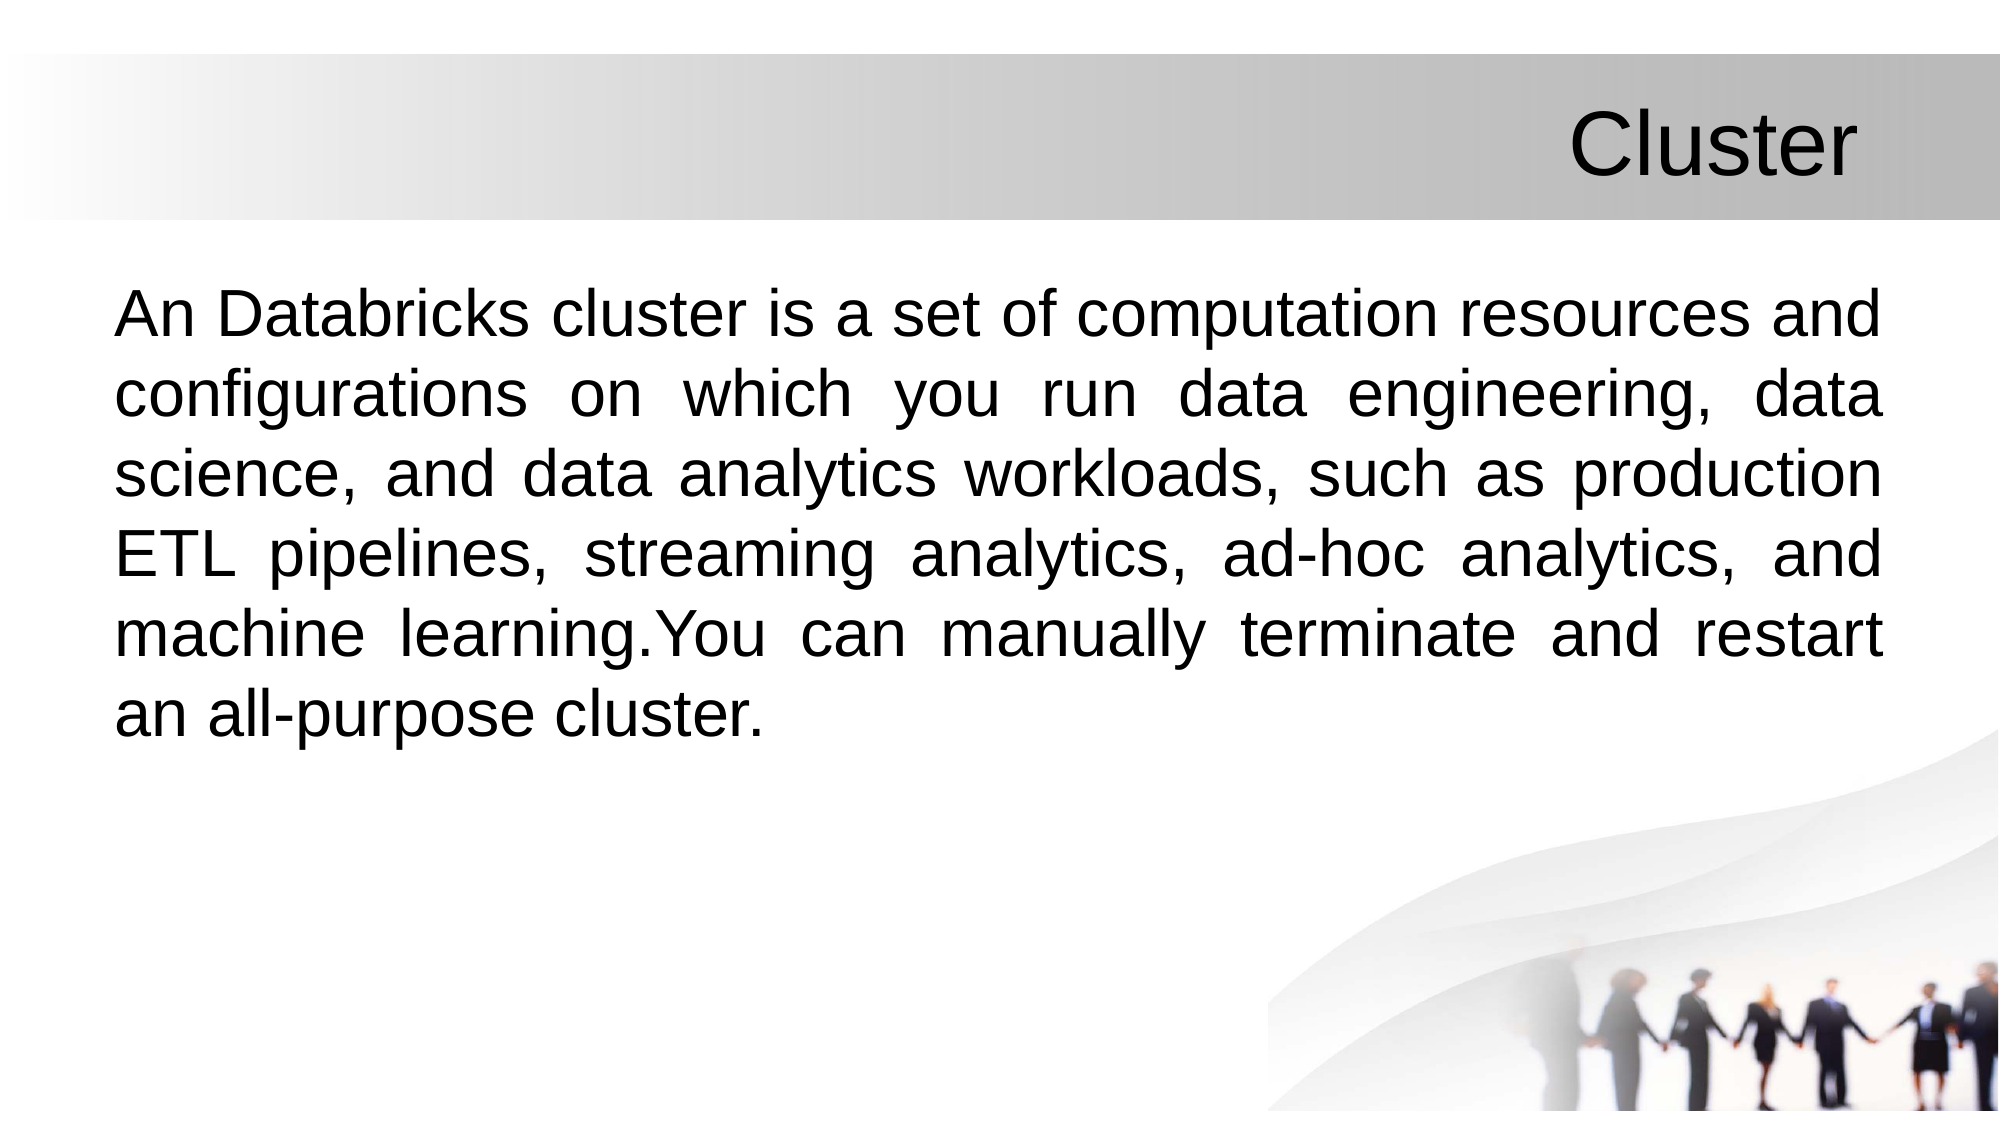

# Cluster
An Databricks cluster is a set of computation resources and configurations on which you run data engineering, data science, and data analytics workloads, such as production ETL pipelines, streaming analytics, ad-hoc analytics, and machine learning.You can manually terminate and restart an all-purpose cluster.